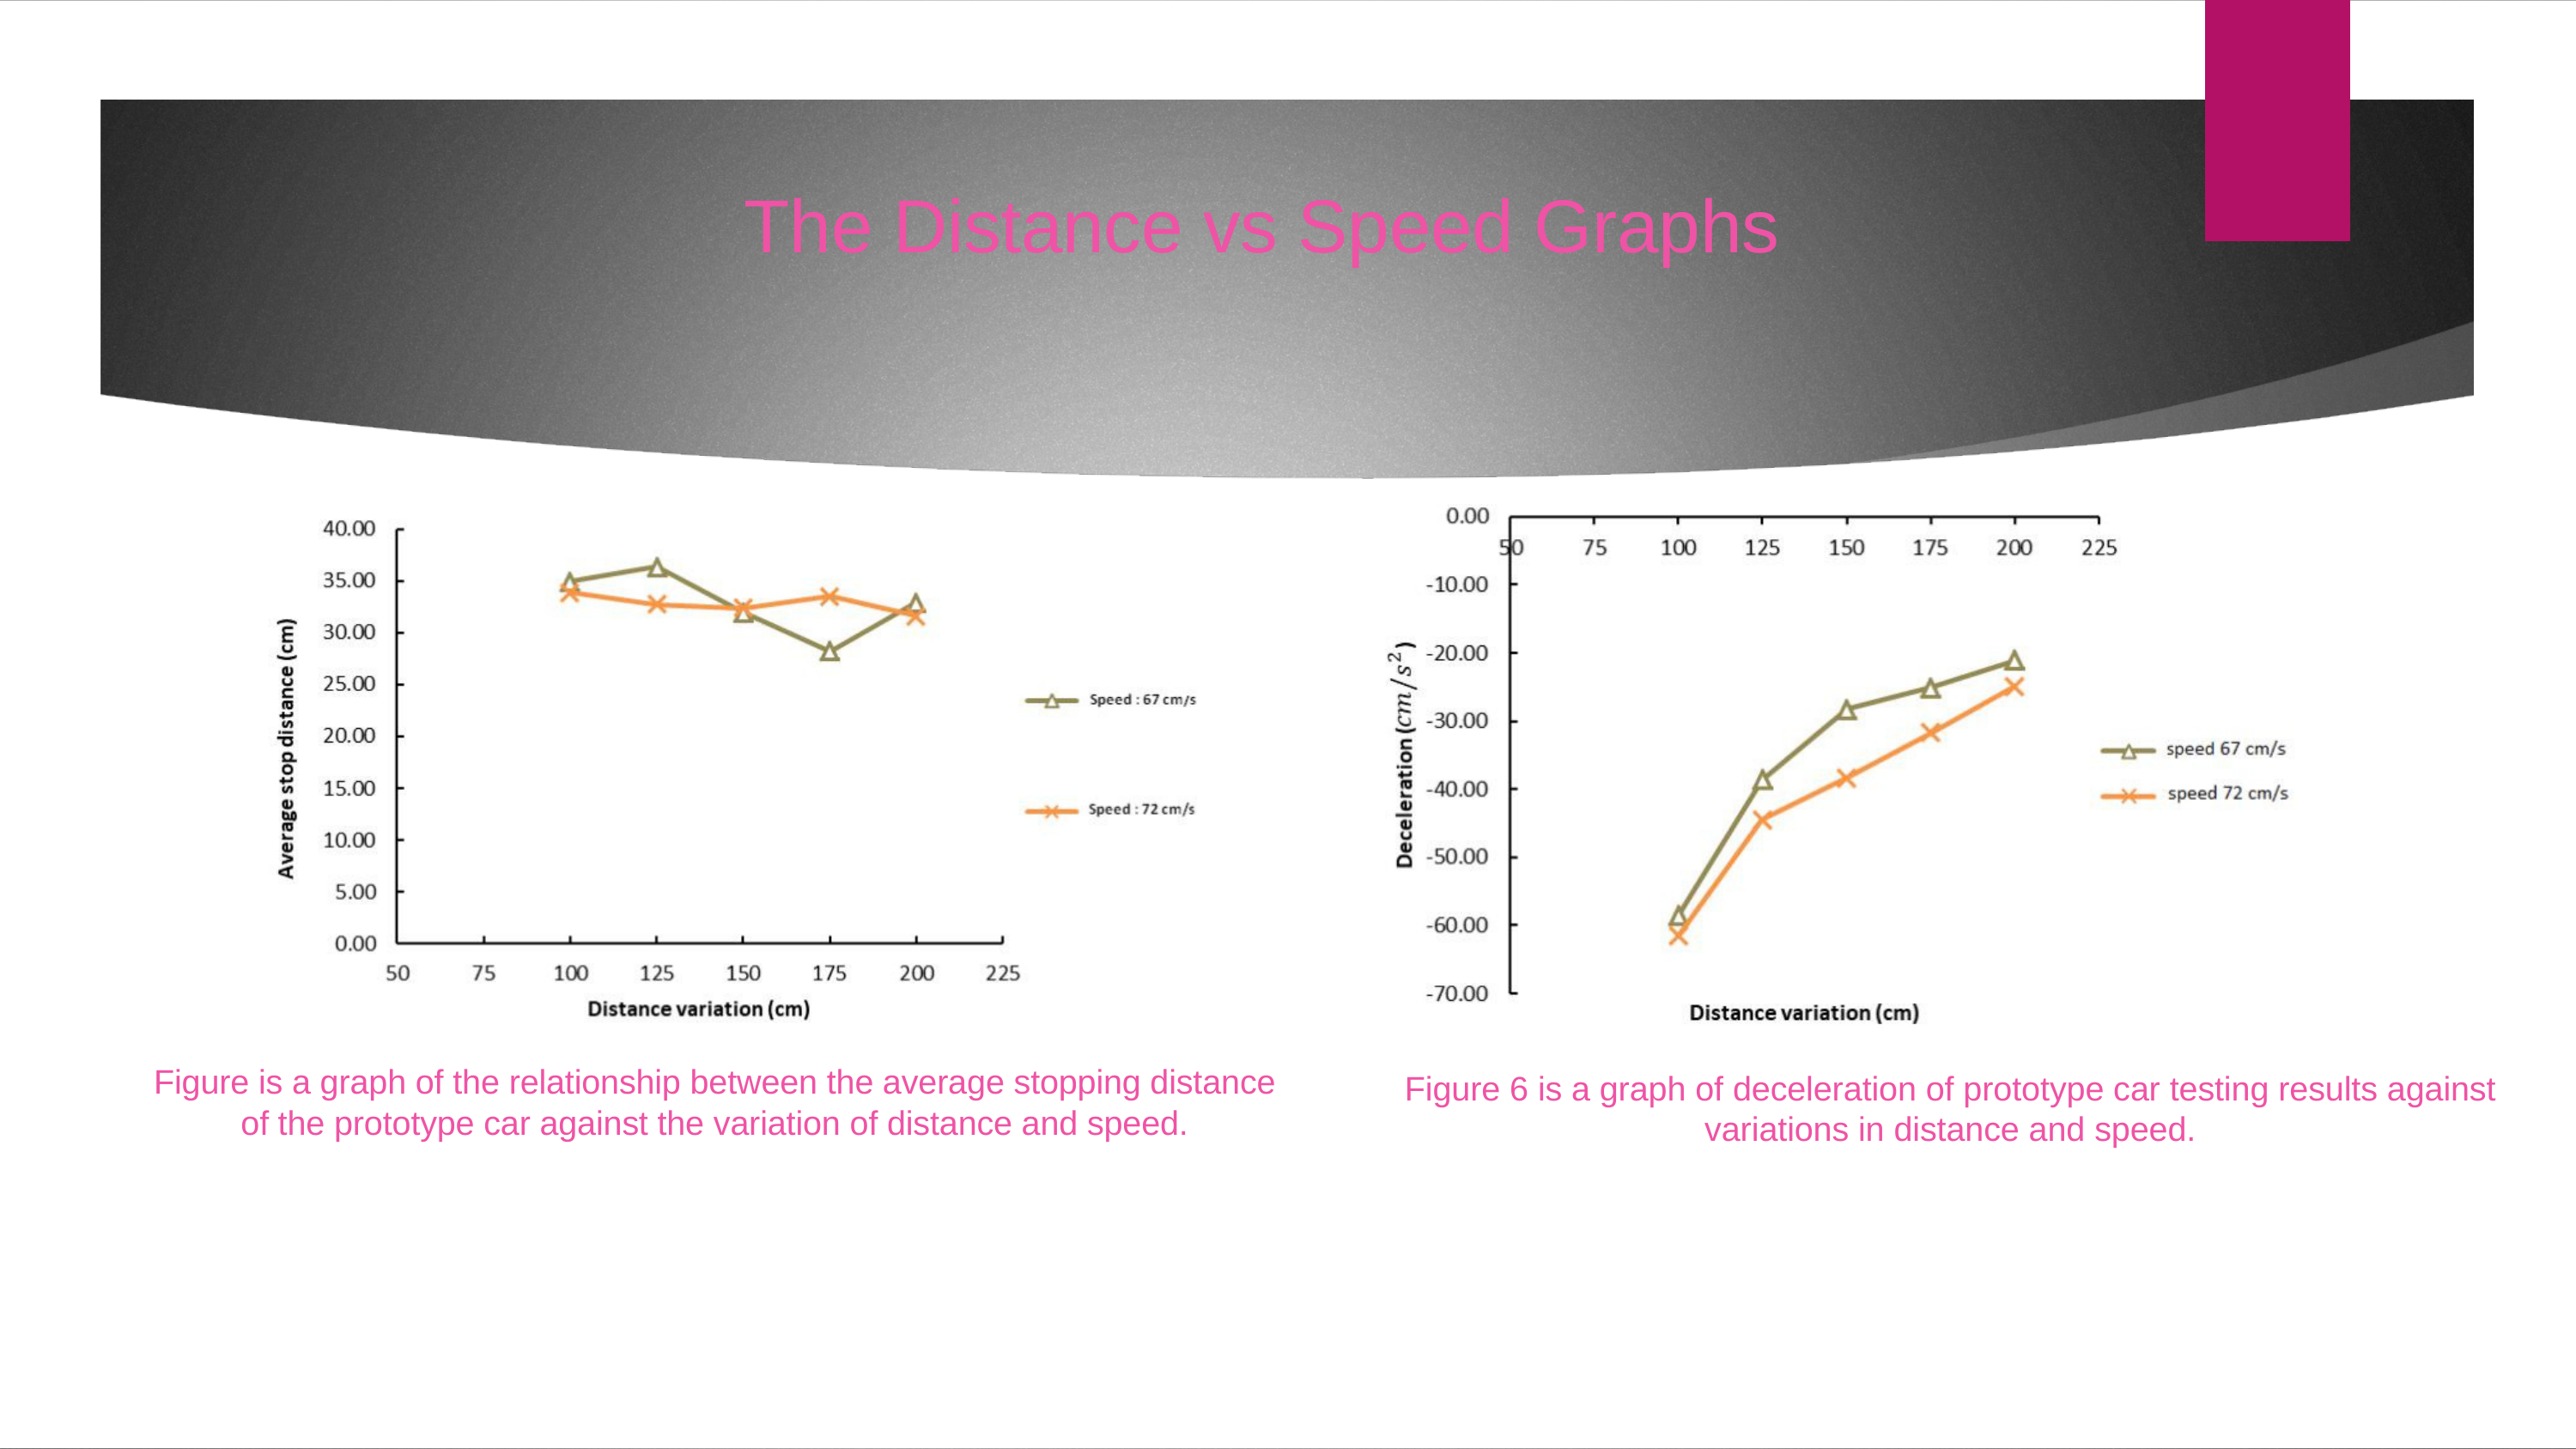

The Distance vs Speed Graphs

Figure is a graph of the relationship between the average stopping distance of the prototype car against the variation of distance and speed.
Figure 6 is a graph of deceleration of prototype car testing results against variations in distance and speed.